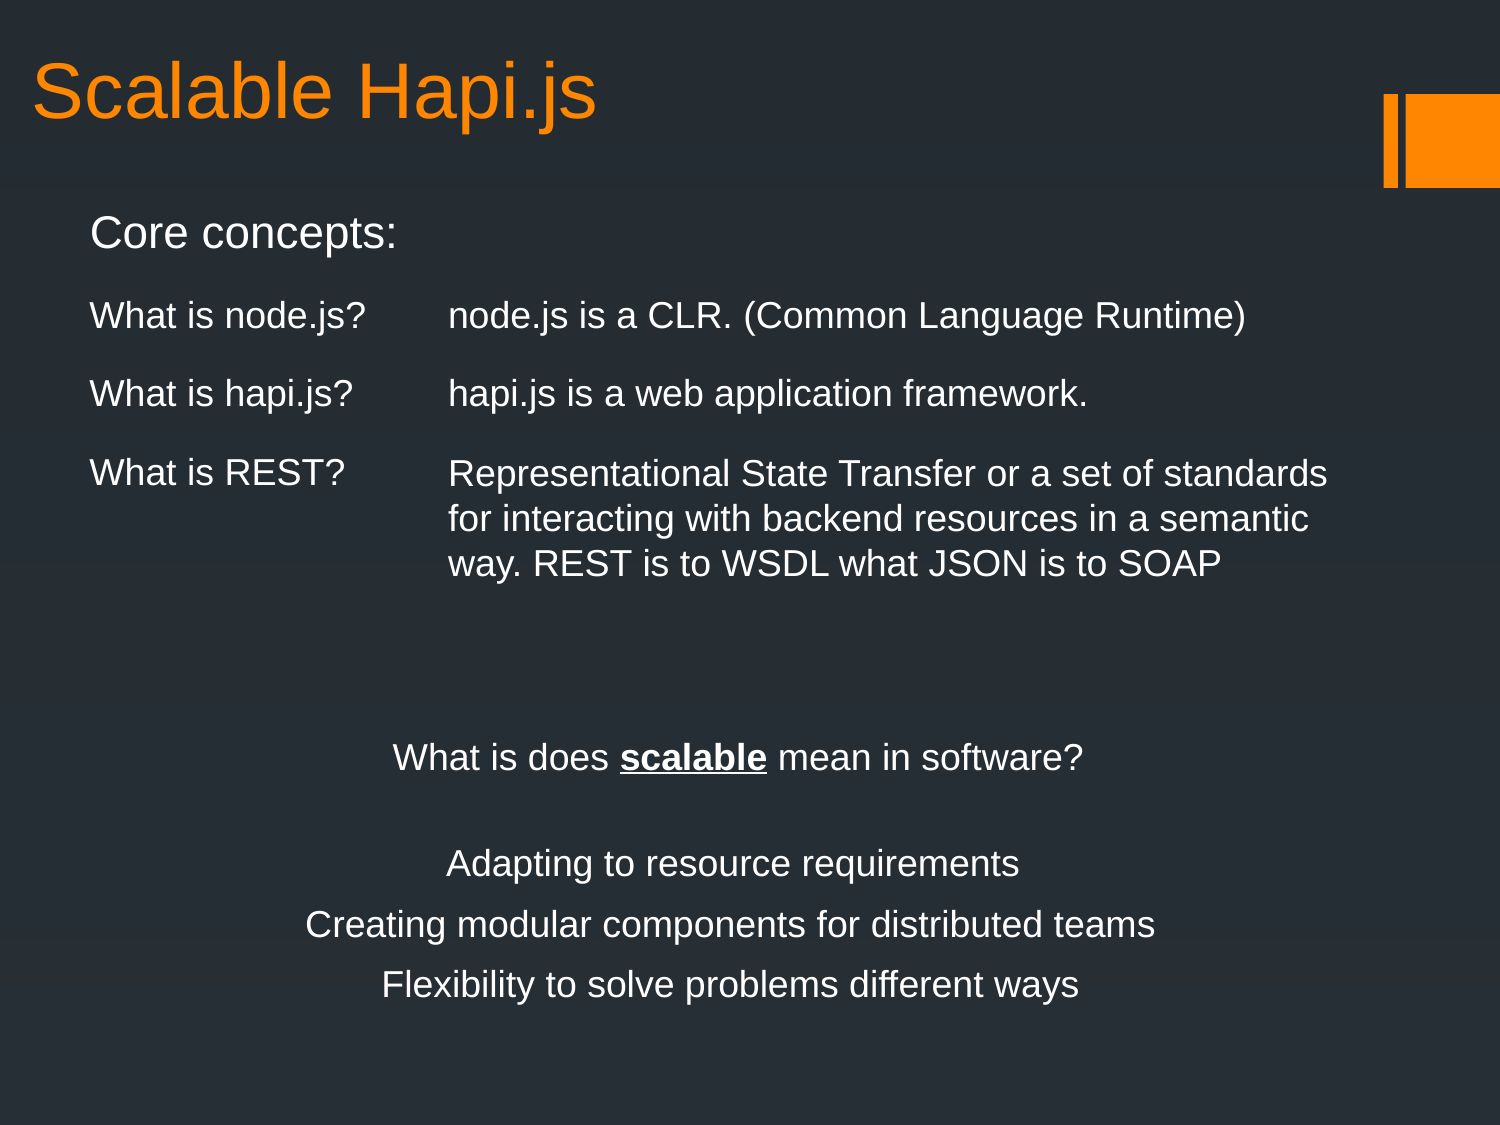

# Scalable Hapi.js
Core concepts:
What is node.js?
node.js is a CLR. (Common Language Runtime)
What is hapi.js?
hapi.js is a web application framework.
What is REST?
Representational State Transfer or a set of standards for interacting with backend resources in a semantic way. REST is to WSDL what JSON is to SOAP
What is does scalable mean in software?
Adapting to resource requirements
Creating modular components for distributed teams
Flexibility to solve problems different ways